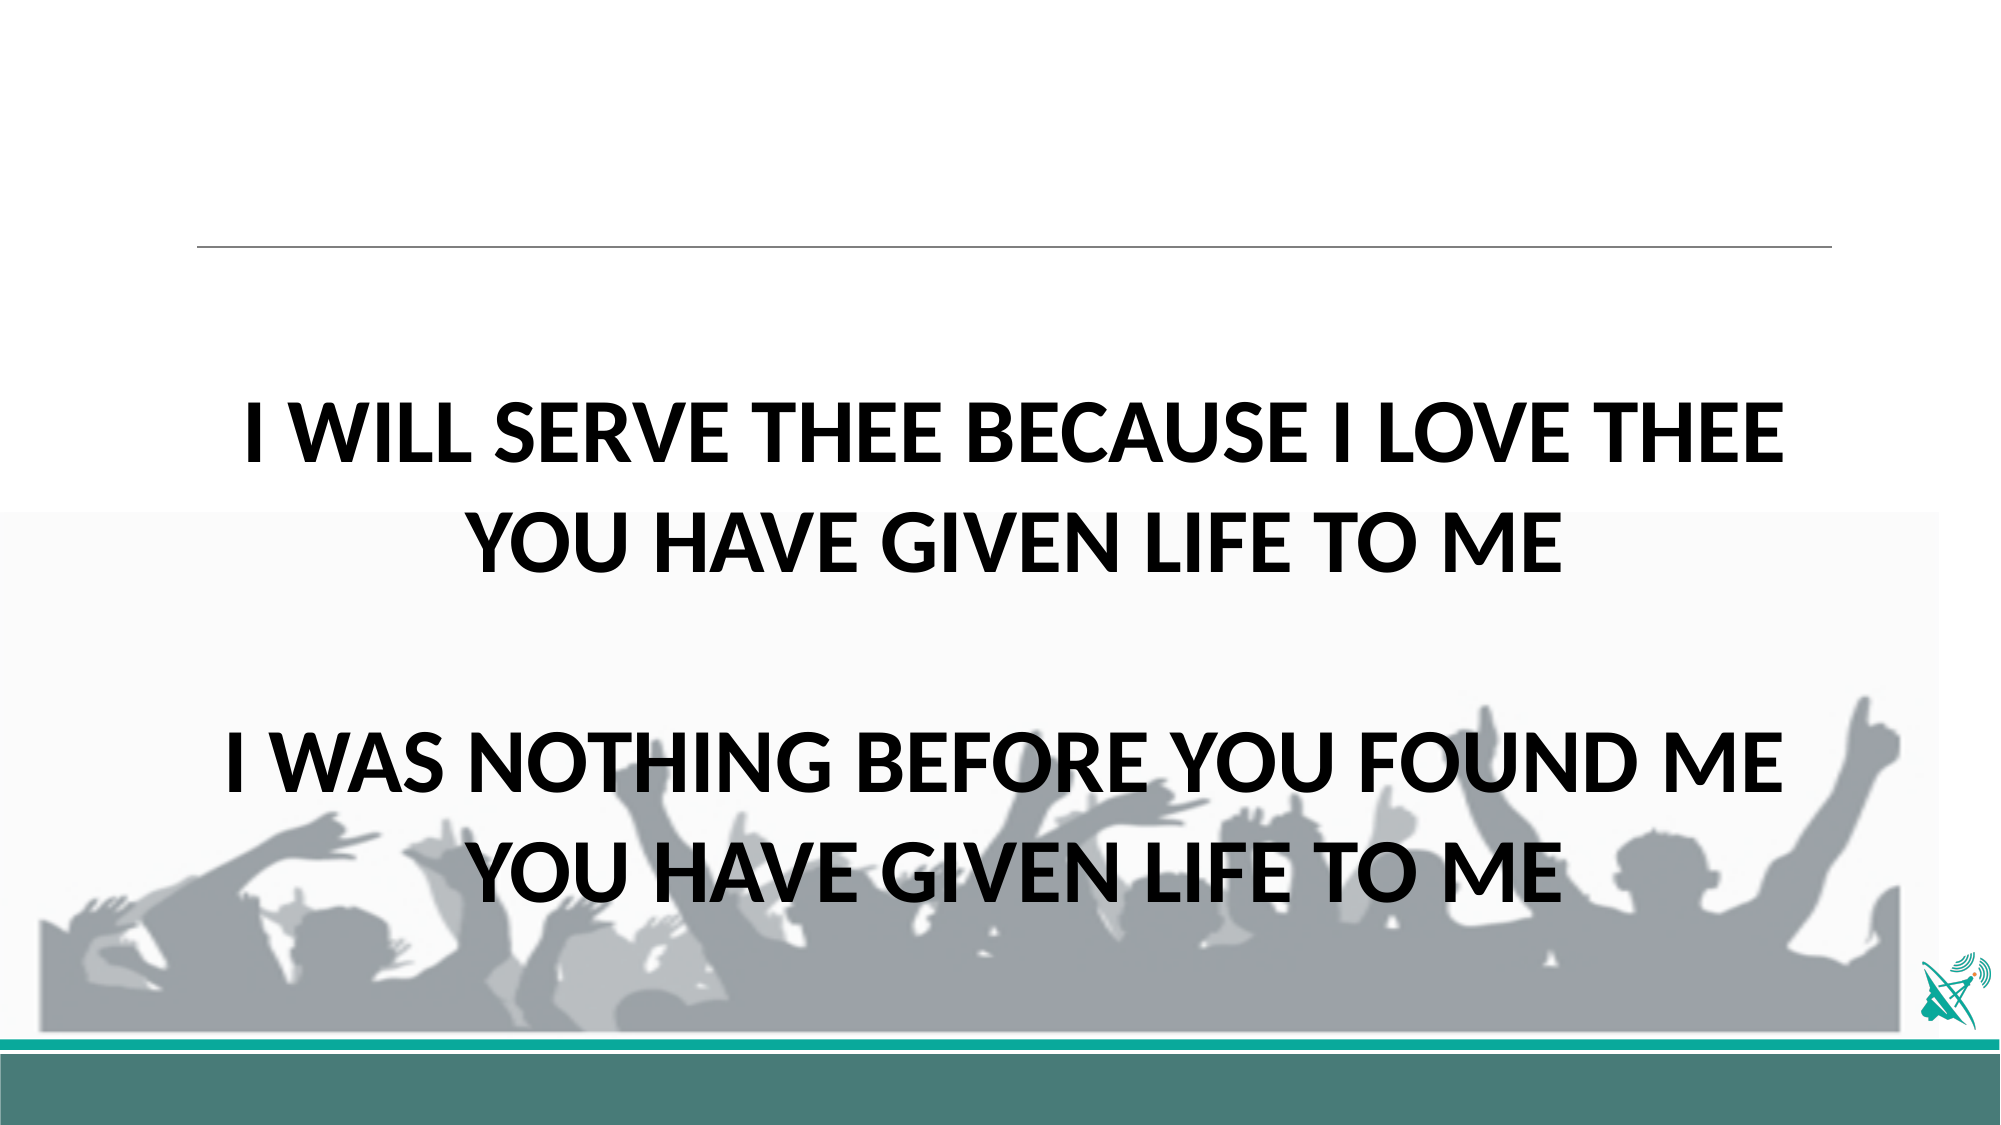

#

I WILL SERVE THEE BECAUSE I LOVE THEE
YOU HAVE GIVEN LIFE TO ME

I WAS NOTHING BEFORE YOU FOUND ME
YOU HAVE GIVEN LIFE TO ME